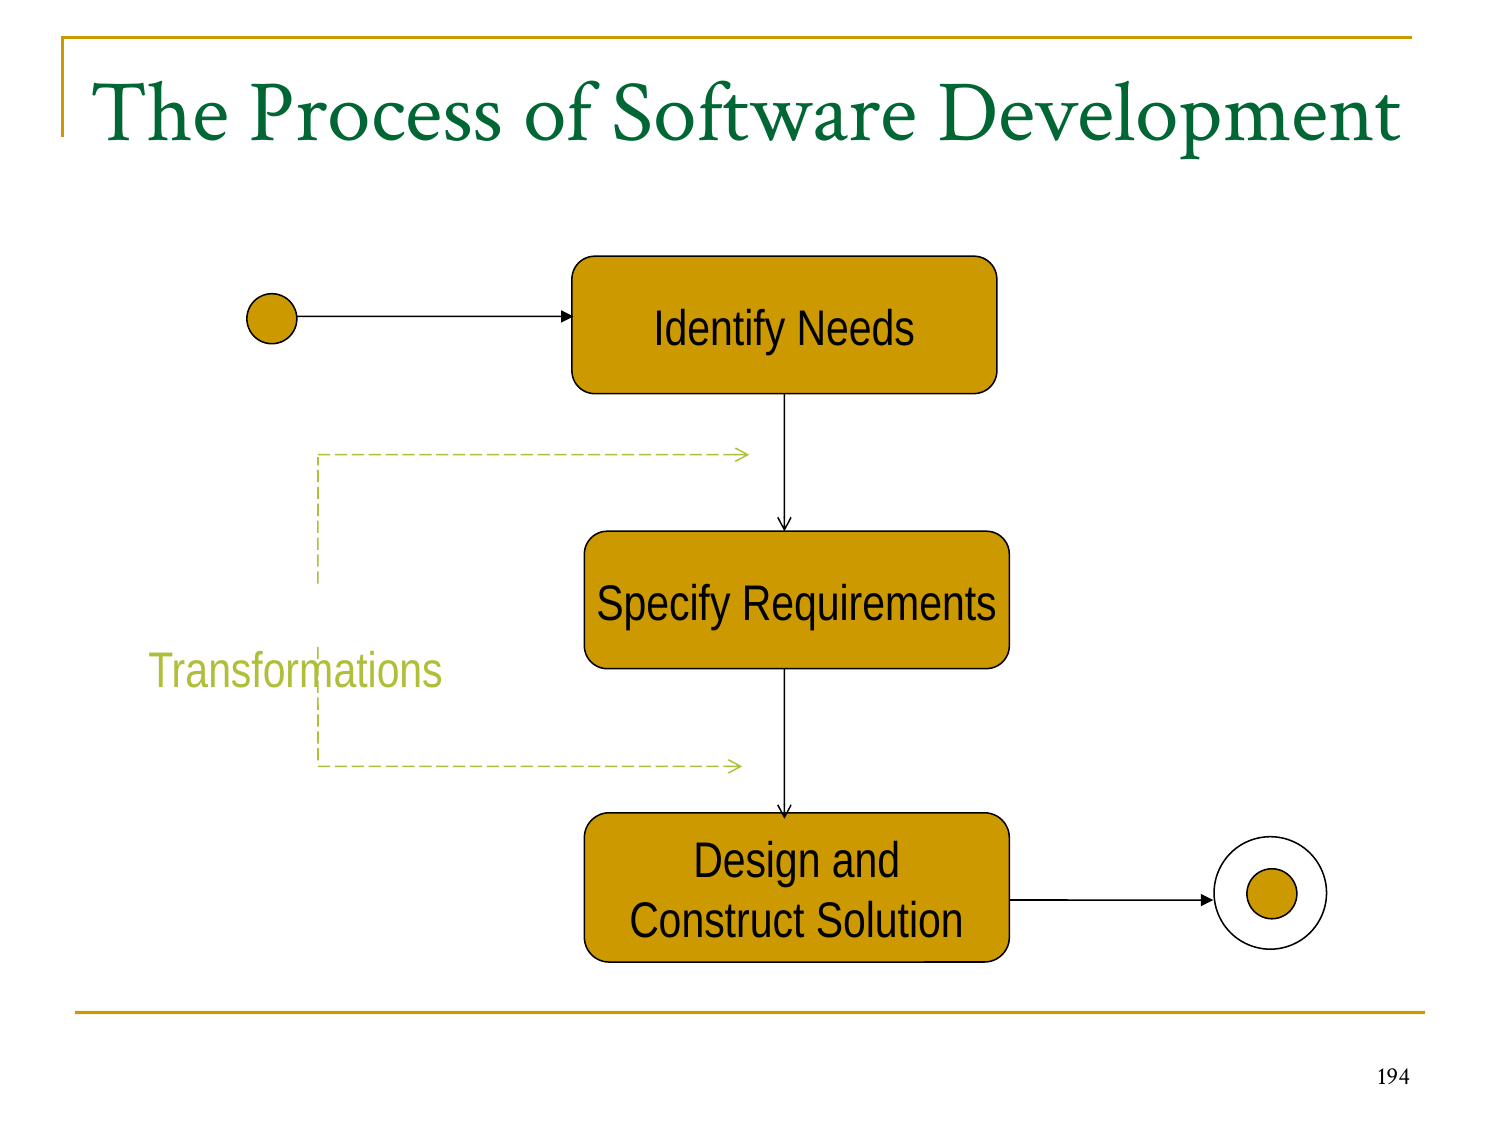

# The Process of Software Development
Identify Needs

Specify Requirements
Transformations

Design and Construct Solution

194